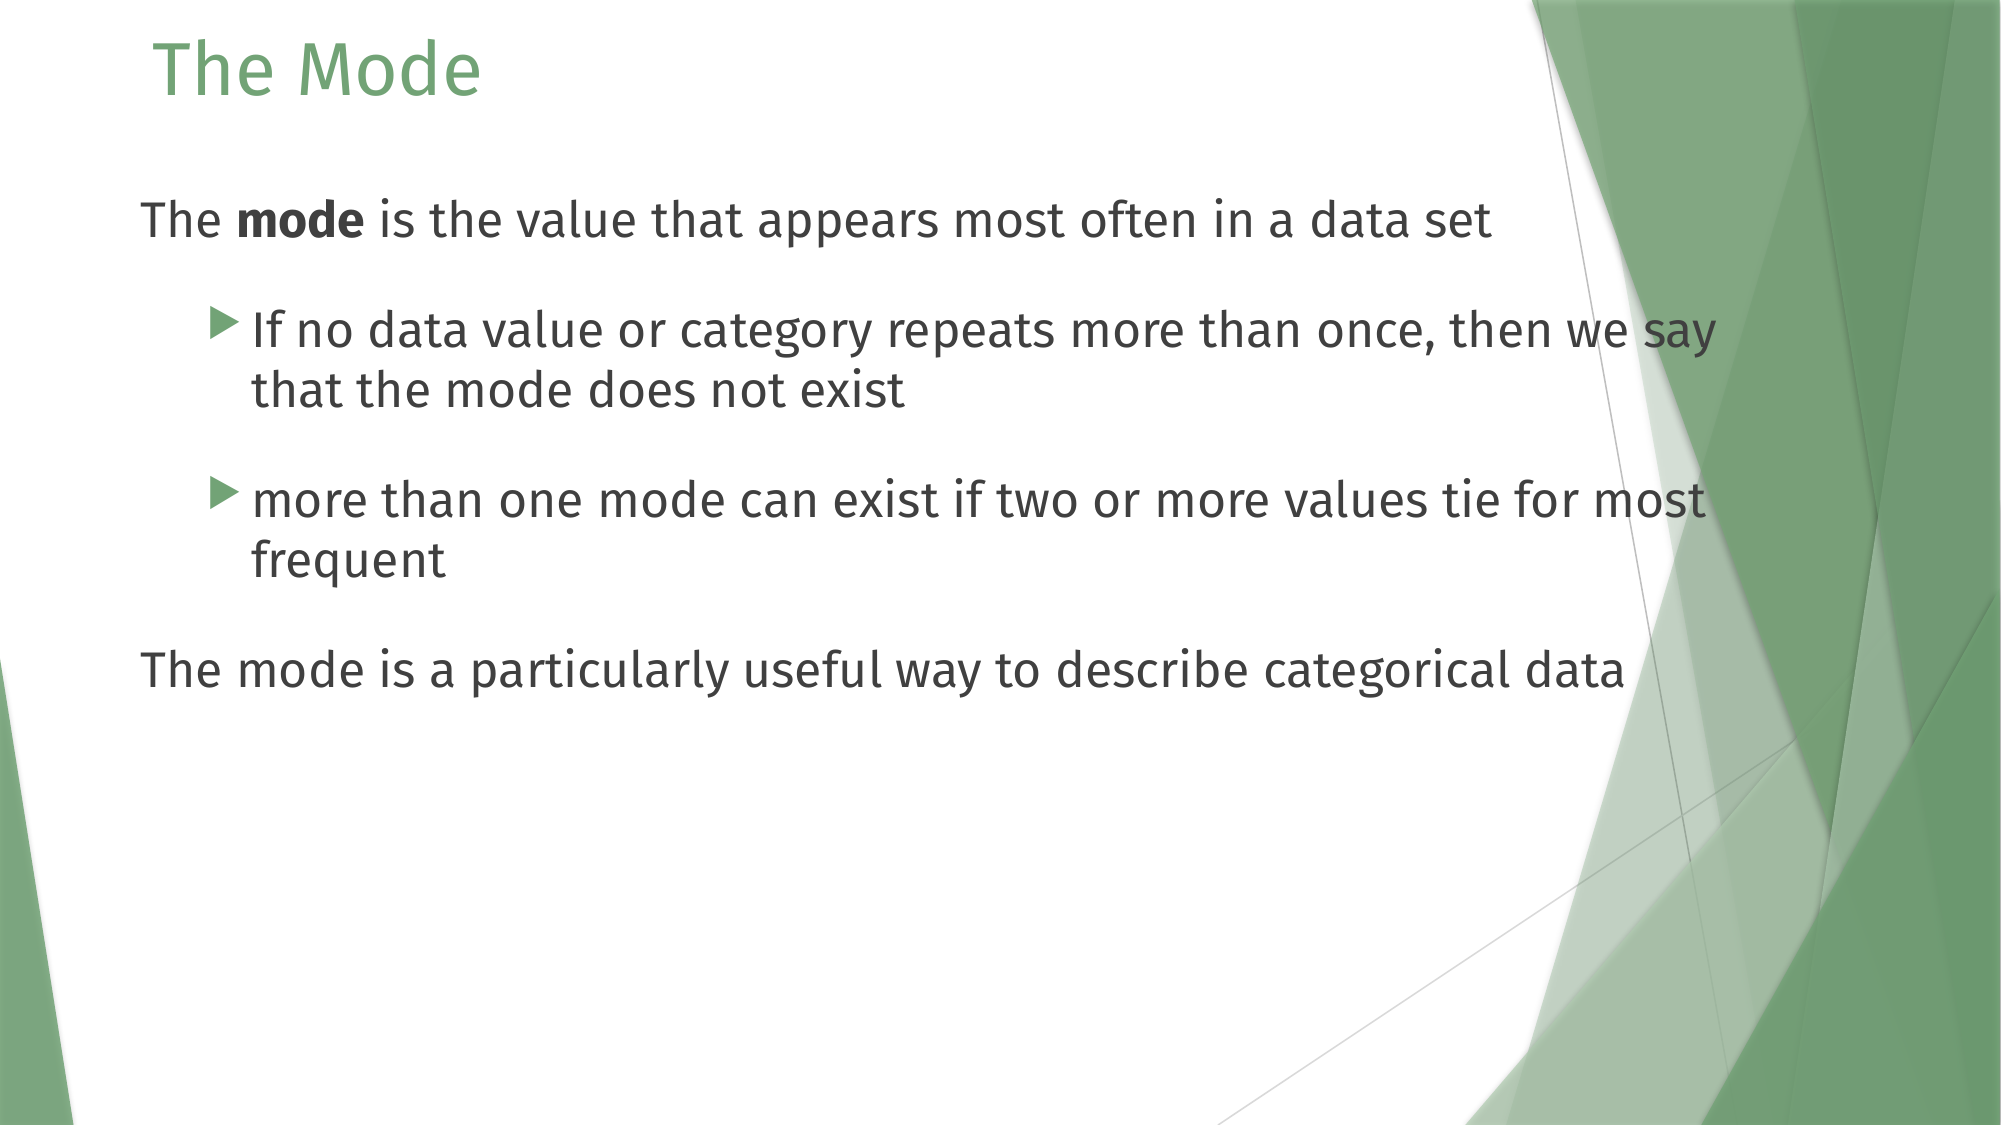

# The Mode
The mode is the value that appears most often in a data set
If no data value or category repeats more than once, then we say that the mode does not exist
more than one mode can exist if two or more values tie for most frequent
The mode is a particularly useful way to describe categorical data